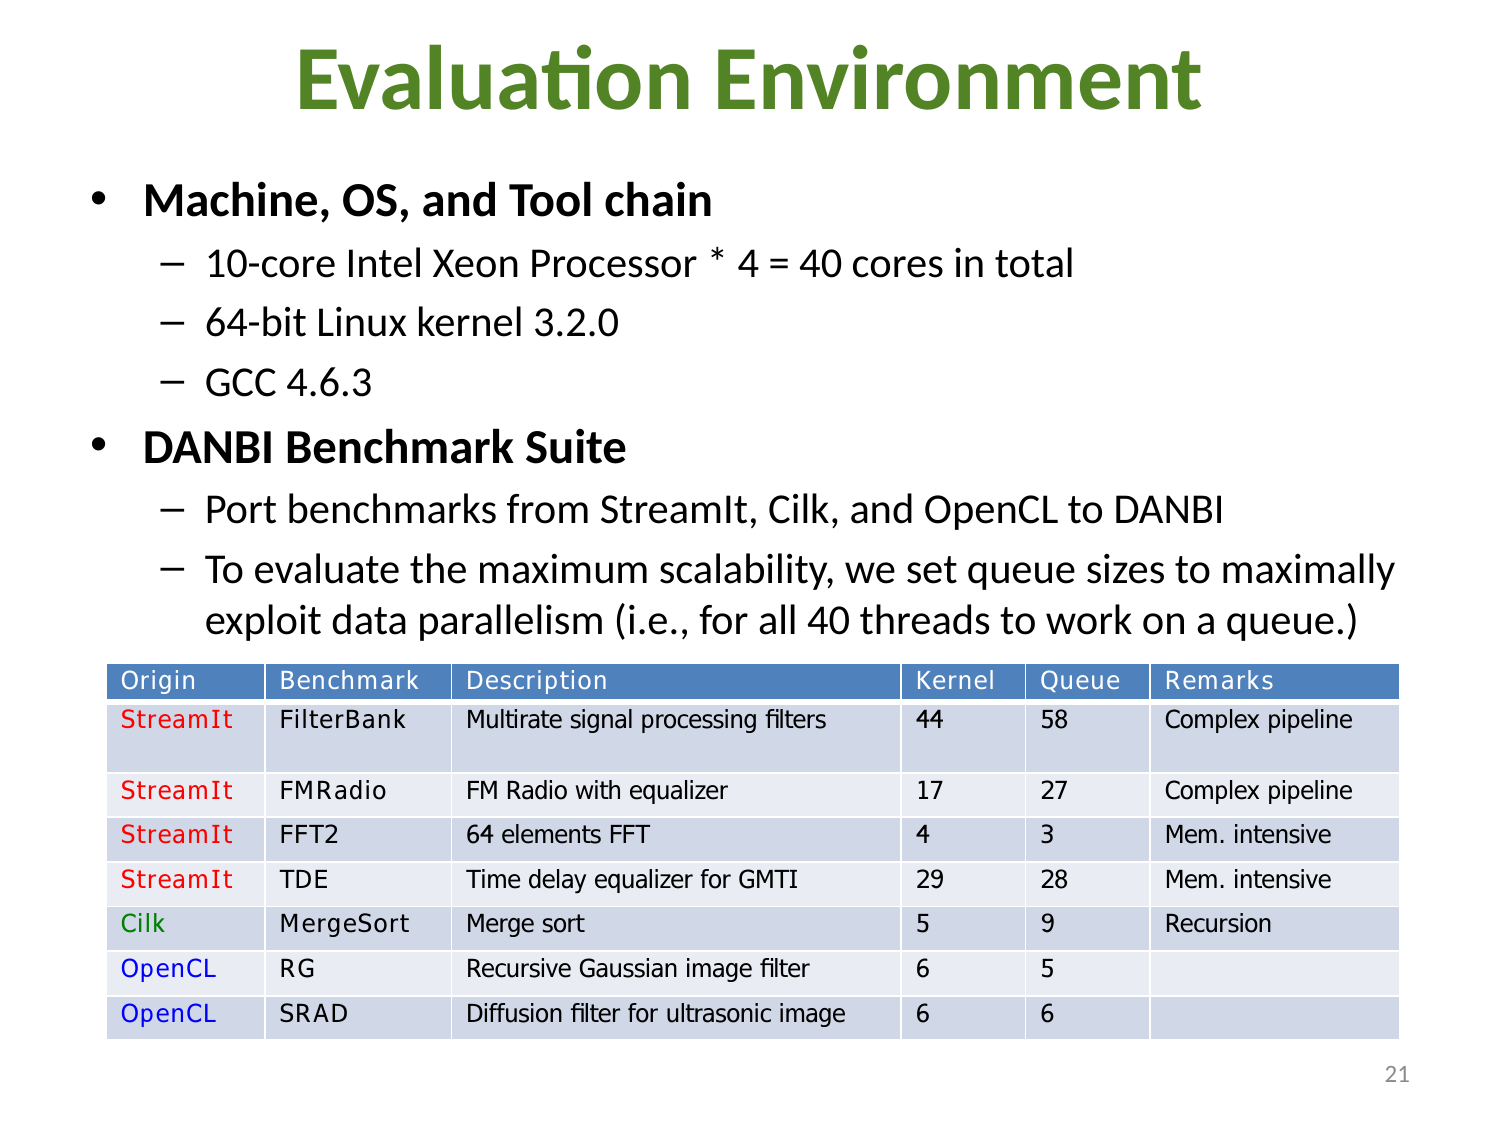

# Evaluation Environment
Machine, OS, and Tool chain
10-core Intel Xeon Processor * 4 = 40 cores in total
64-bit Linux kernel 3.2.0
GCC 4.6.3
DANBI Benchmark Suite
Port benchmarks from StreamIt, Cilk, and OpenCL to DANBI
To evaluate the maximum scalability, we set queue sizes to maximally exploit data parallelism (i.e., for all 40 threads to work on a queue.)

| Origin | Benchmark | Description | Kernel | Queue | Remarks |
| --- | --- | --- | --- | --- | --- |
| StreamIt | FilterBank | Multirate signal processing filters | 44 | 58 | Complex pipeline |
| StreamIt | FMRadio | FM Radio with equalizer | 17 | 27 | Complex pipeline |
| StreamIt | FFT2 | 64 elements FFT | 4 | 3 | Mem. intensive |
| StreamIt | TDE | Time delay equalizer for GMTI | 29 | 28 | Mem. intensive |
| Cilk | MergeSort | Merge sort | 5 | 9 | Recursion |
| OpenCL | RG | Recursive Gaussian image filter | 6 | 5 |  |
| OpenCL | SRAD | Diffusion filter for ultrasonic image | 6 | 6 |  |
21